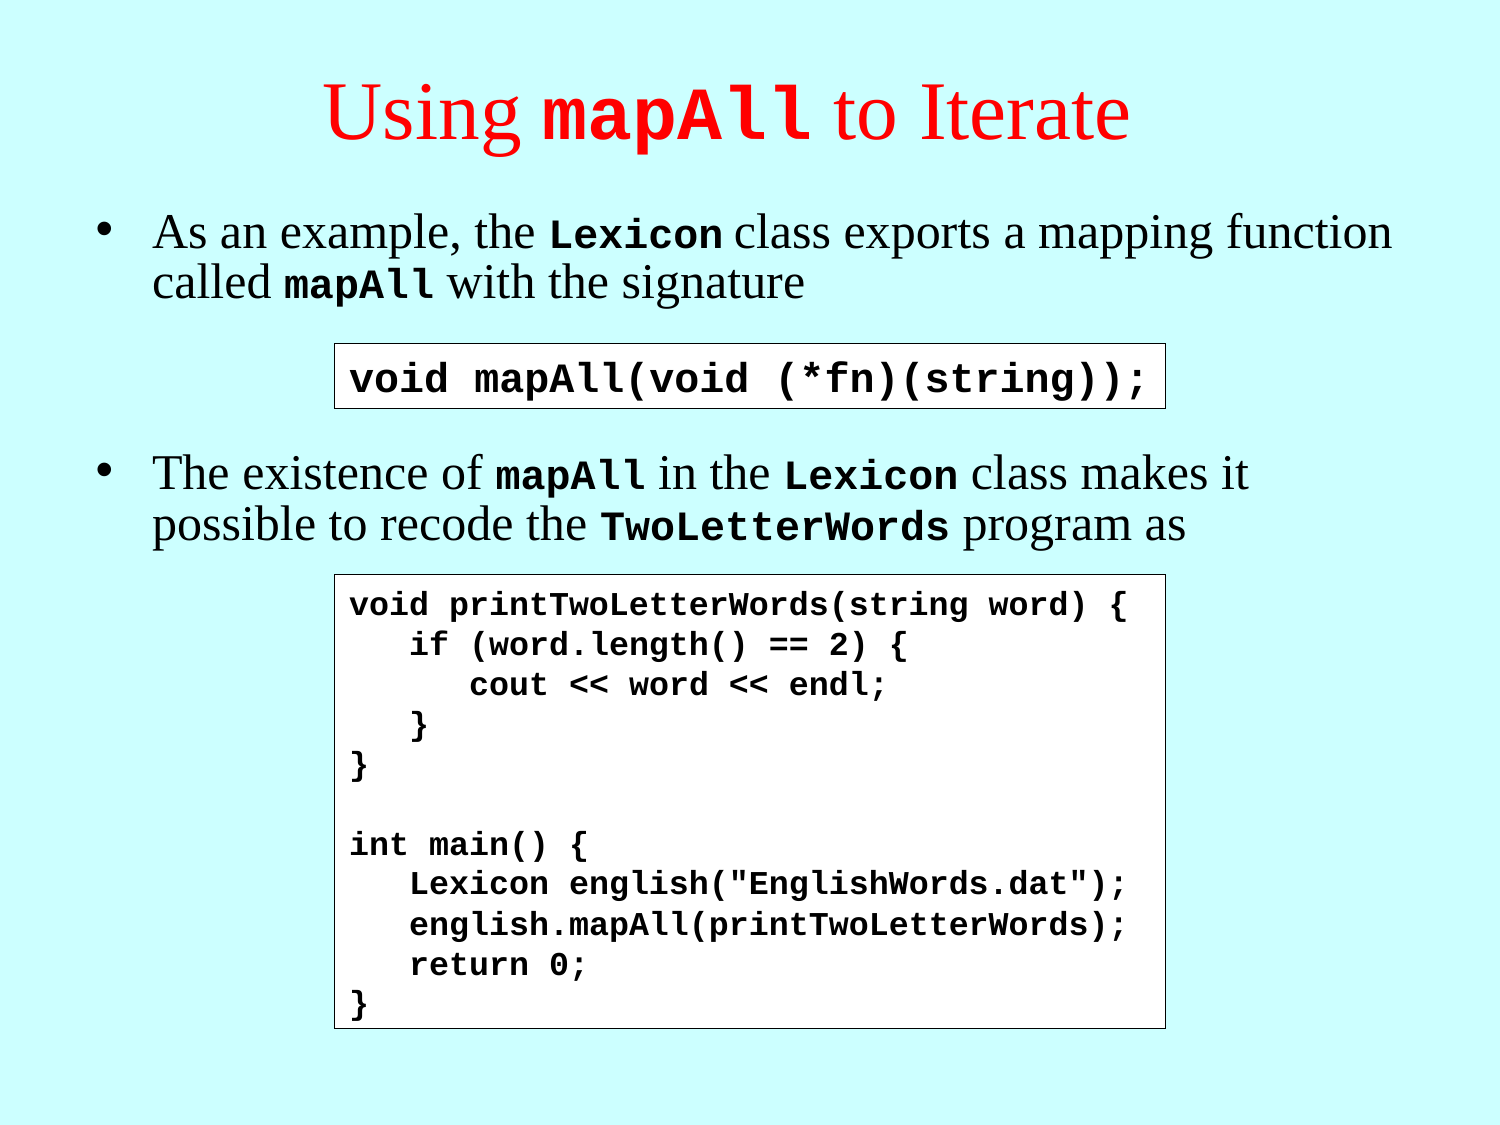

# Using mapAll to Iterate
As an example, the Lexicon class exports a mapping function called mapAll with the signature

The existence of mapAll in the Lexicon class makes it possible to recode the TwoLetterWords program as
void mapAll(void (*fn)(string));
void printTwoLetterWords(string word) {
   if (word.length() == 2) {
      cout << word << endl;
   }
}

int main() {
   Lexicon english("EnglishWords.dat");
   english.mapAll(printTwoLetterWords);
   return 0;
}